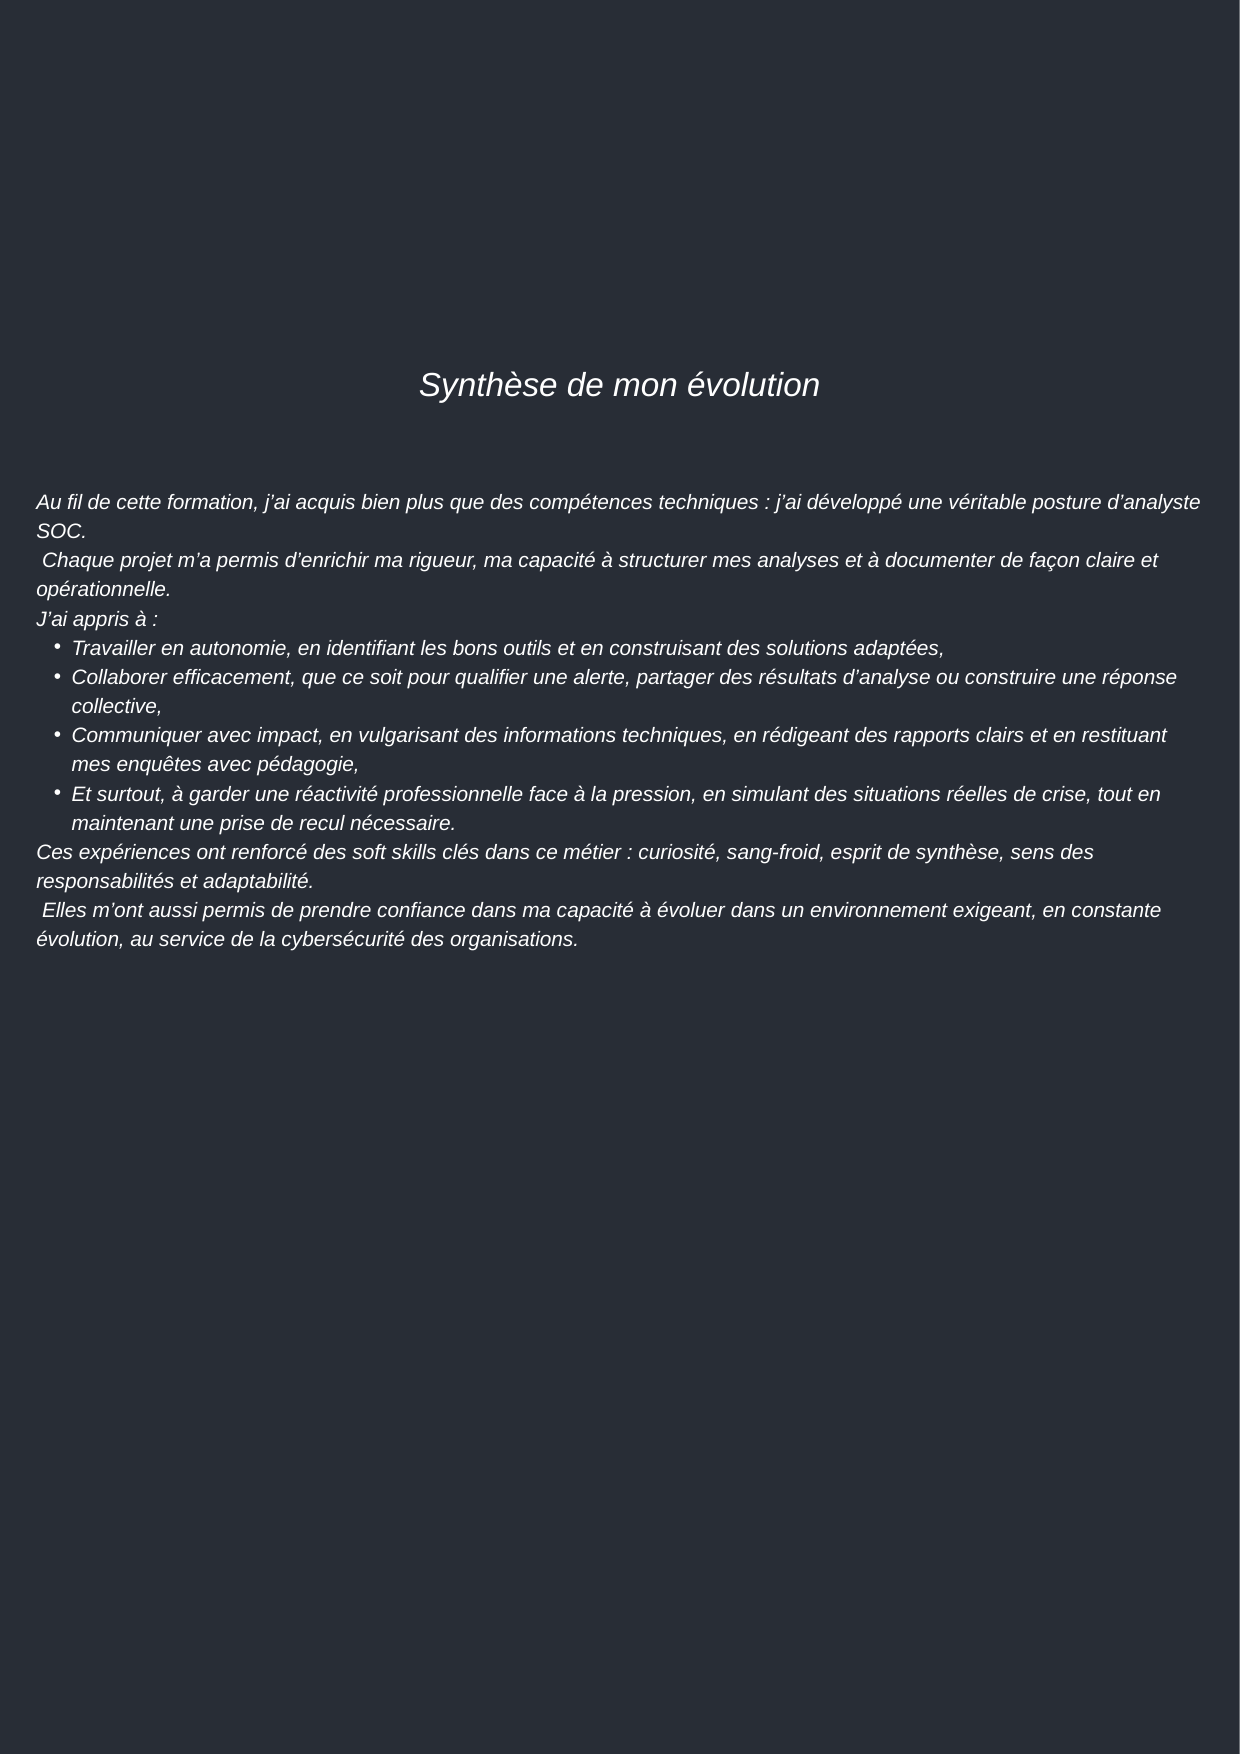

Synthèse de mon évolution
Au fil de cette formation, j’ai acquis bien plus que des compétences techniques : j’ai développé une véritable posture d’analyste SOC.
 Chaque projet m’a permis d’enrichir ma rigueur, ma capacité à structurer mes analyses et à documenter de façon claire et opérationnelle.
J’ai appris à :
Travailler en autonomie, en identifiant les bons outils et en construisant des solutions adaptées,
Collaborer efficacement, que ce soit pour qualifier une alerte, partager des résultats d’analyse ou construire une réponse collective,
Communiquer avec impact, en vulgarisant des informations techniques, en rédigeant des rapports clairs et en restituant mes enquêtes avec pédagogie,
Et surtout, à garder une réactivité professionnelle face à la pression, en simulant des situations réelles de crise, tout en maintenant une prise de recul nécessaire.
Ces expériences ont renforcé des soft skills clés dans ce métier : curiosité, sang-froid, esprit de synthèse, sens des responsabilités et adaptabilité.
 Elles m’ont aussi permis de prendre confiance dans ma capacité à évoluer dans un environnement exigeant, en constante évolution, au service de la cybersécurité des organisations.